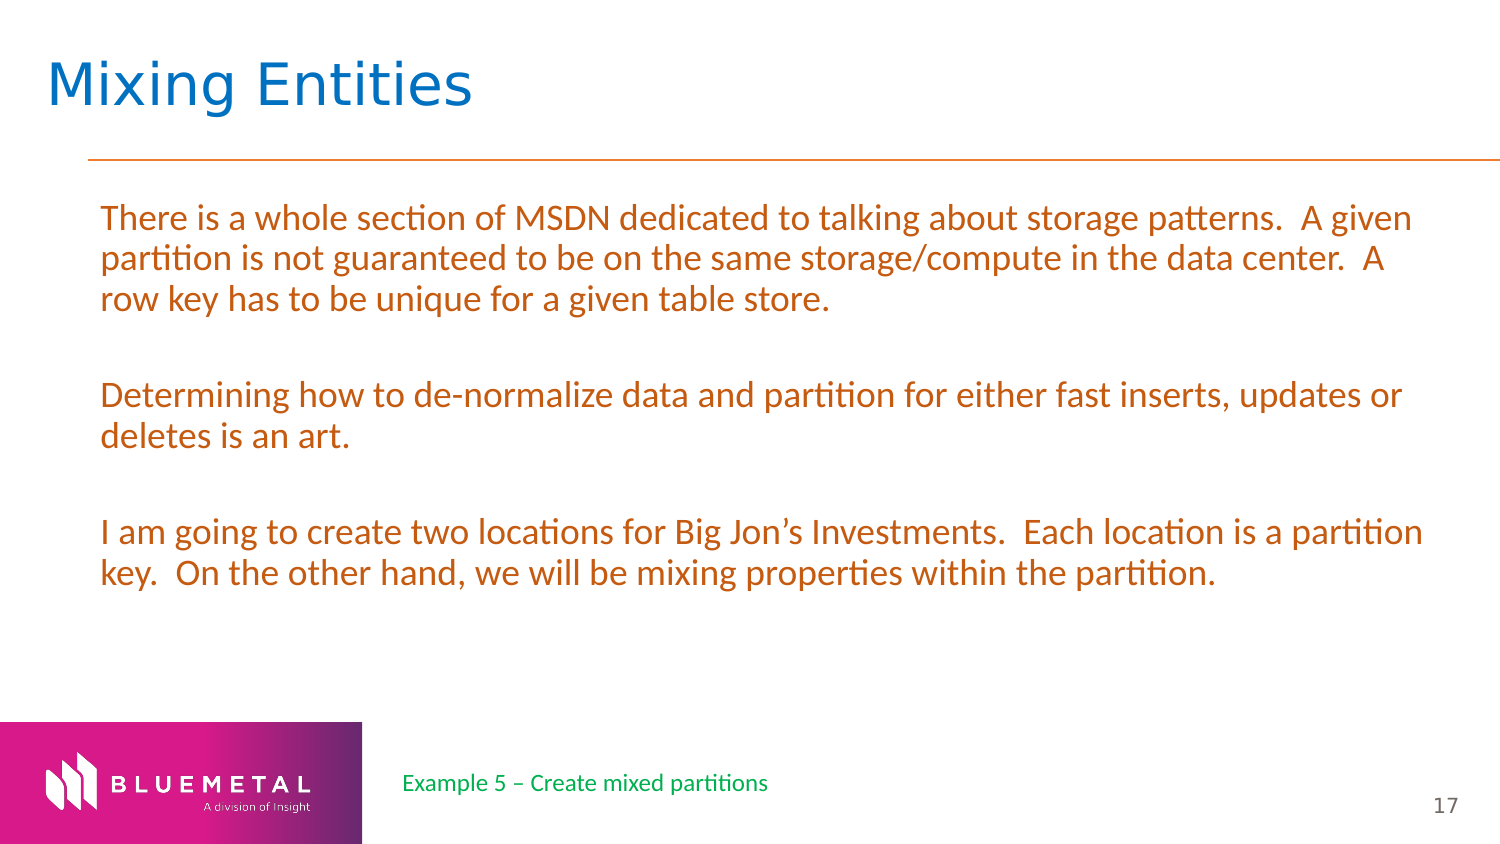

# Mixing Entities

There is a whole section of MSDN dedicated to talking about storage patterns.  A given partition is not guaranteed to be on the same storage/compute in the data center.  A row key has to be unique for a given table store.

Determining how to de-normalize data and partition for either fast inserts, updates or deletes is an art.

I am going to create two locations for Big Jon’s Investments.  Each location is a partition key.  On the other hand, we will be mixing properties within the partition.

Example 5 – Create mixed partitions